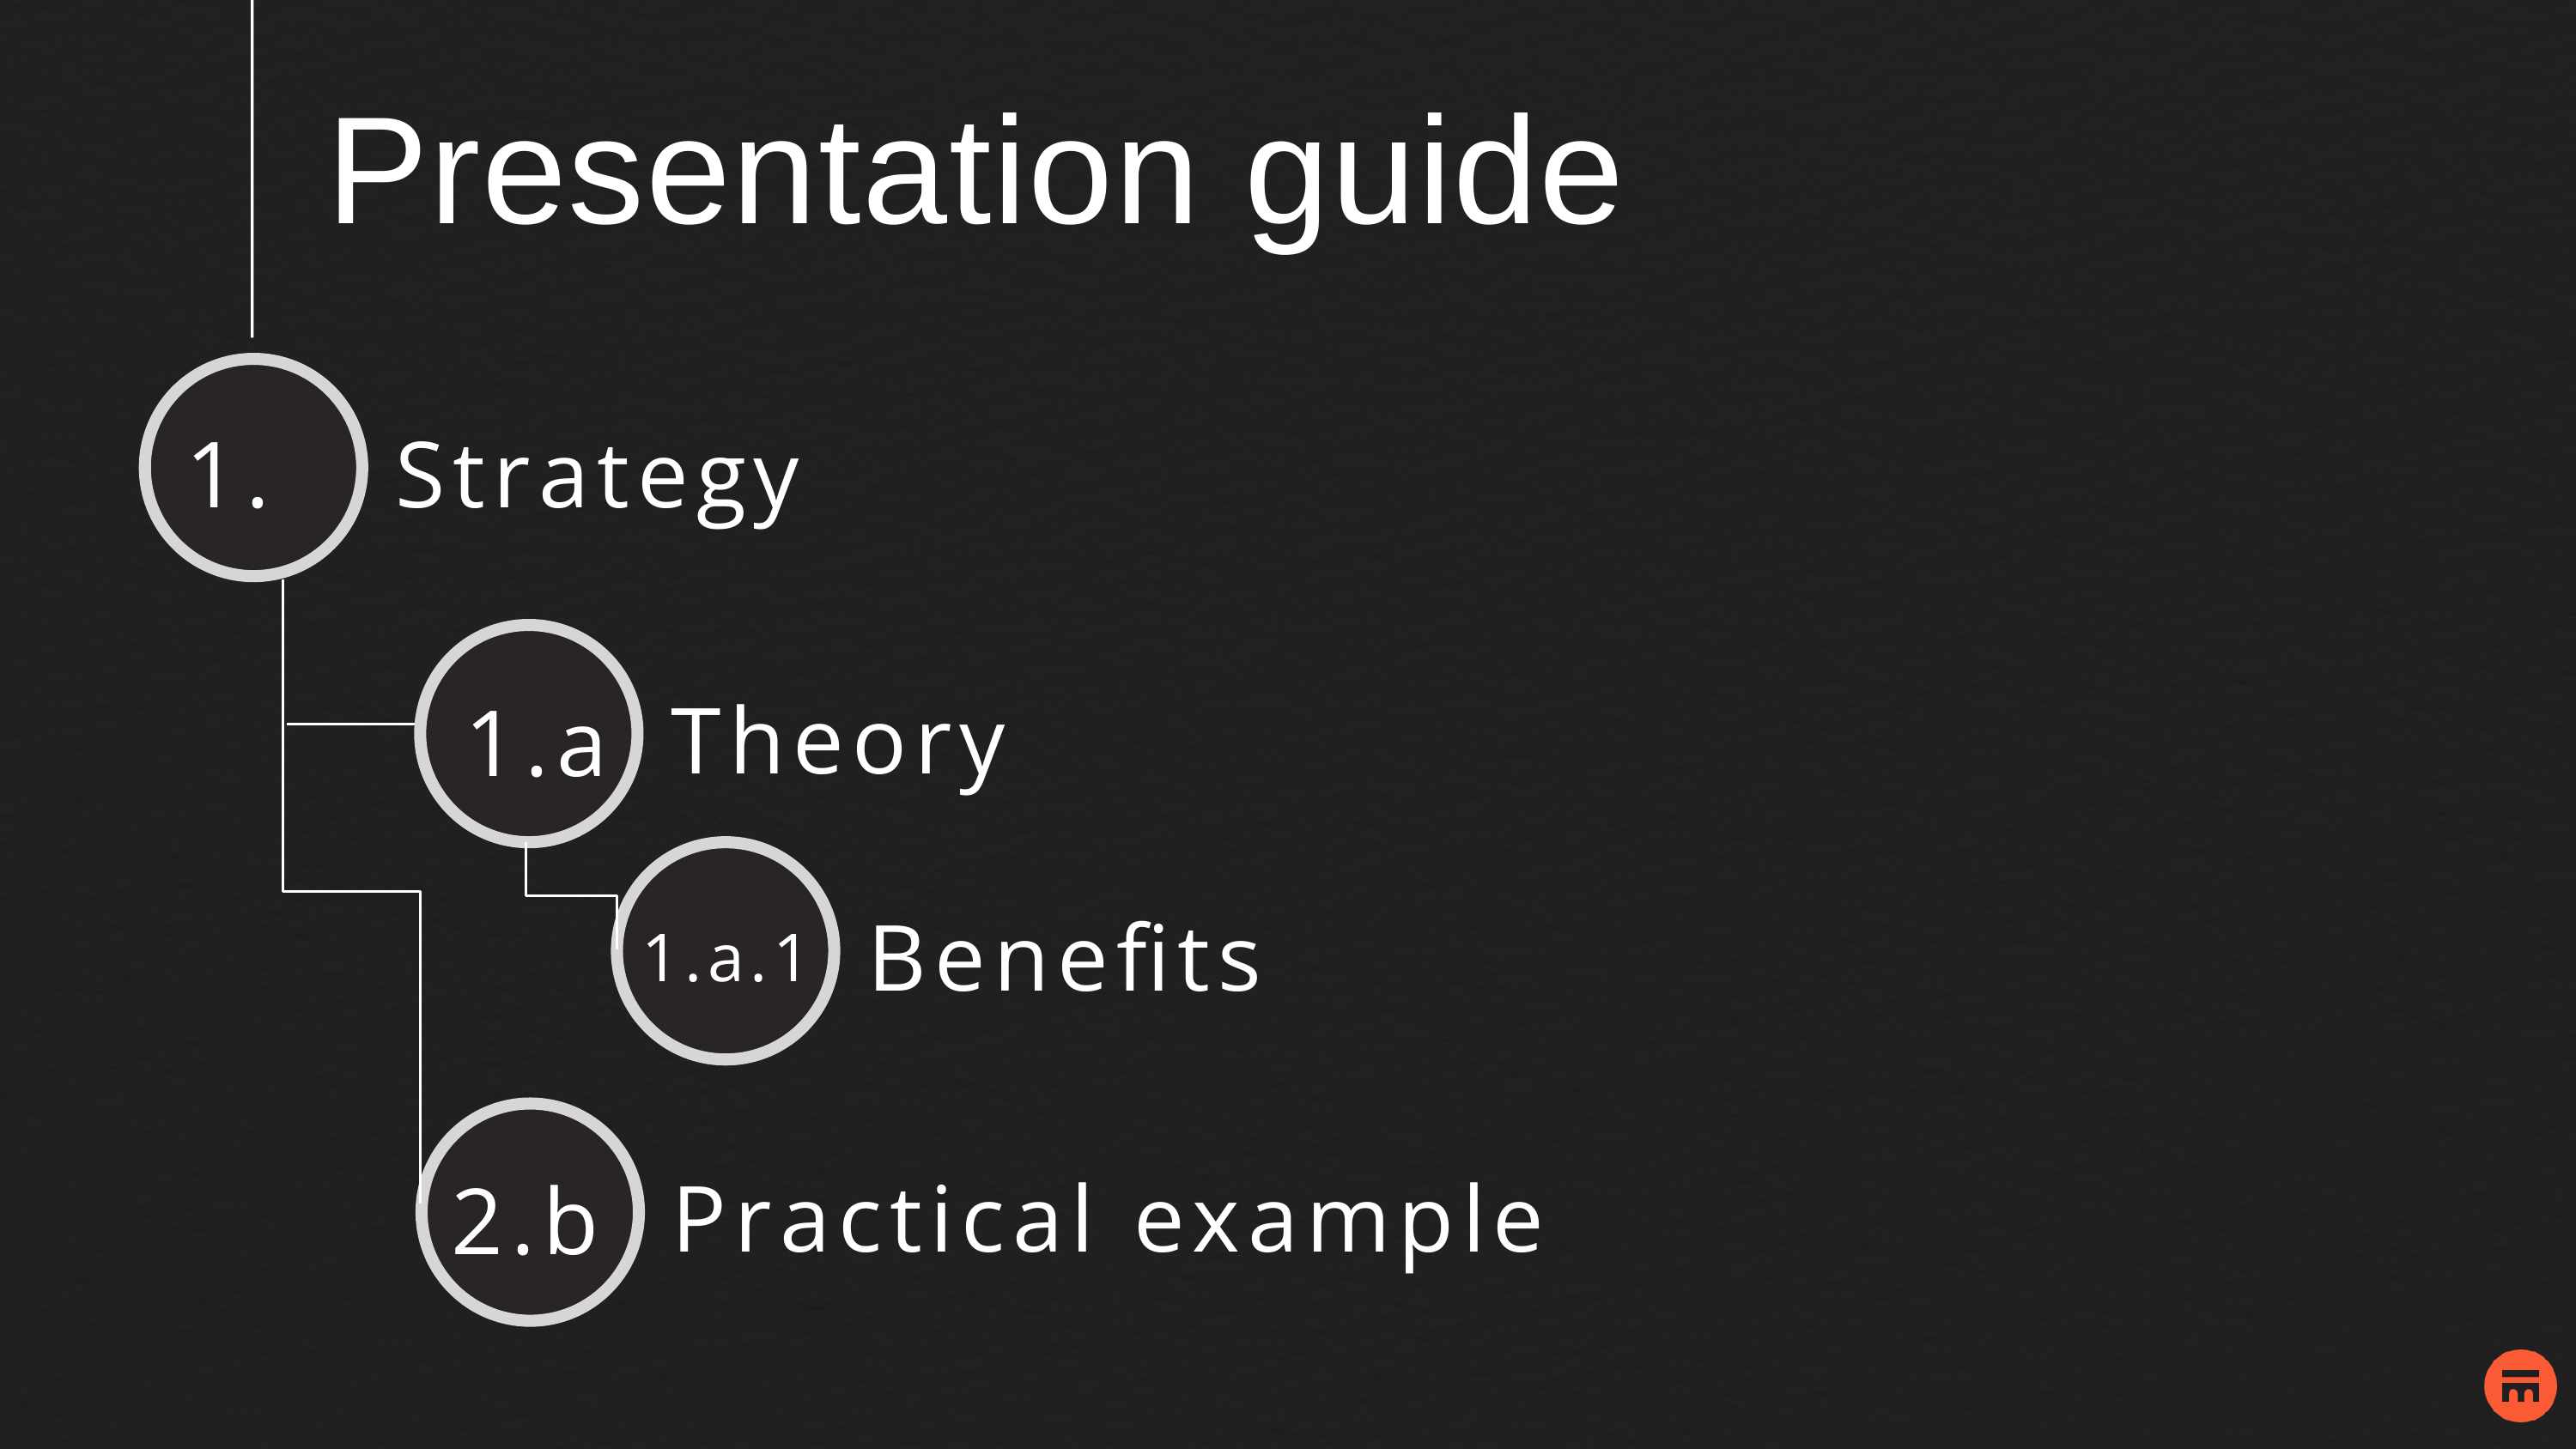

Presentation guide

1.
Strategy

Theory
1.a

Benefits
1.a.1

Practical example
2.b